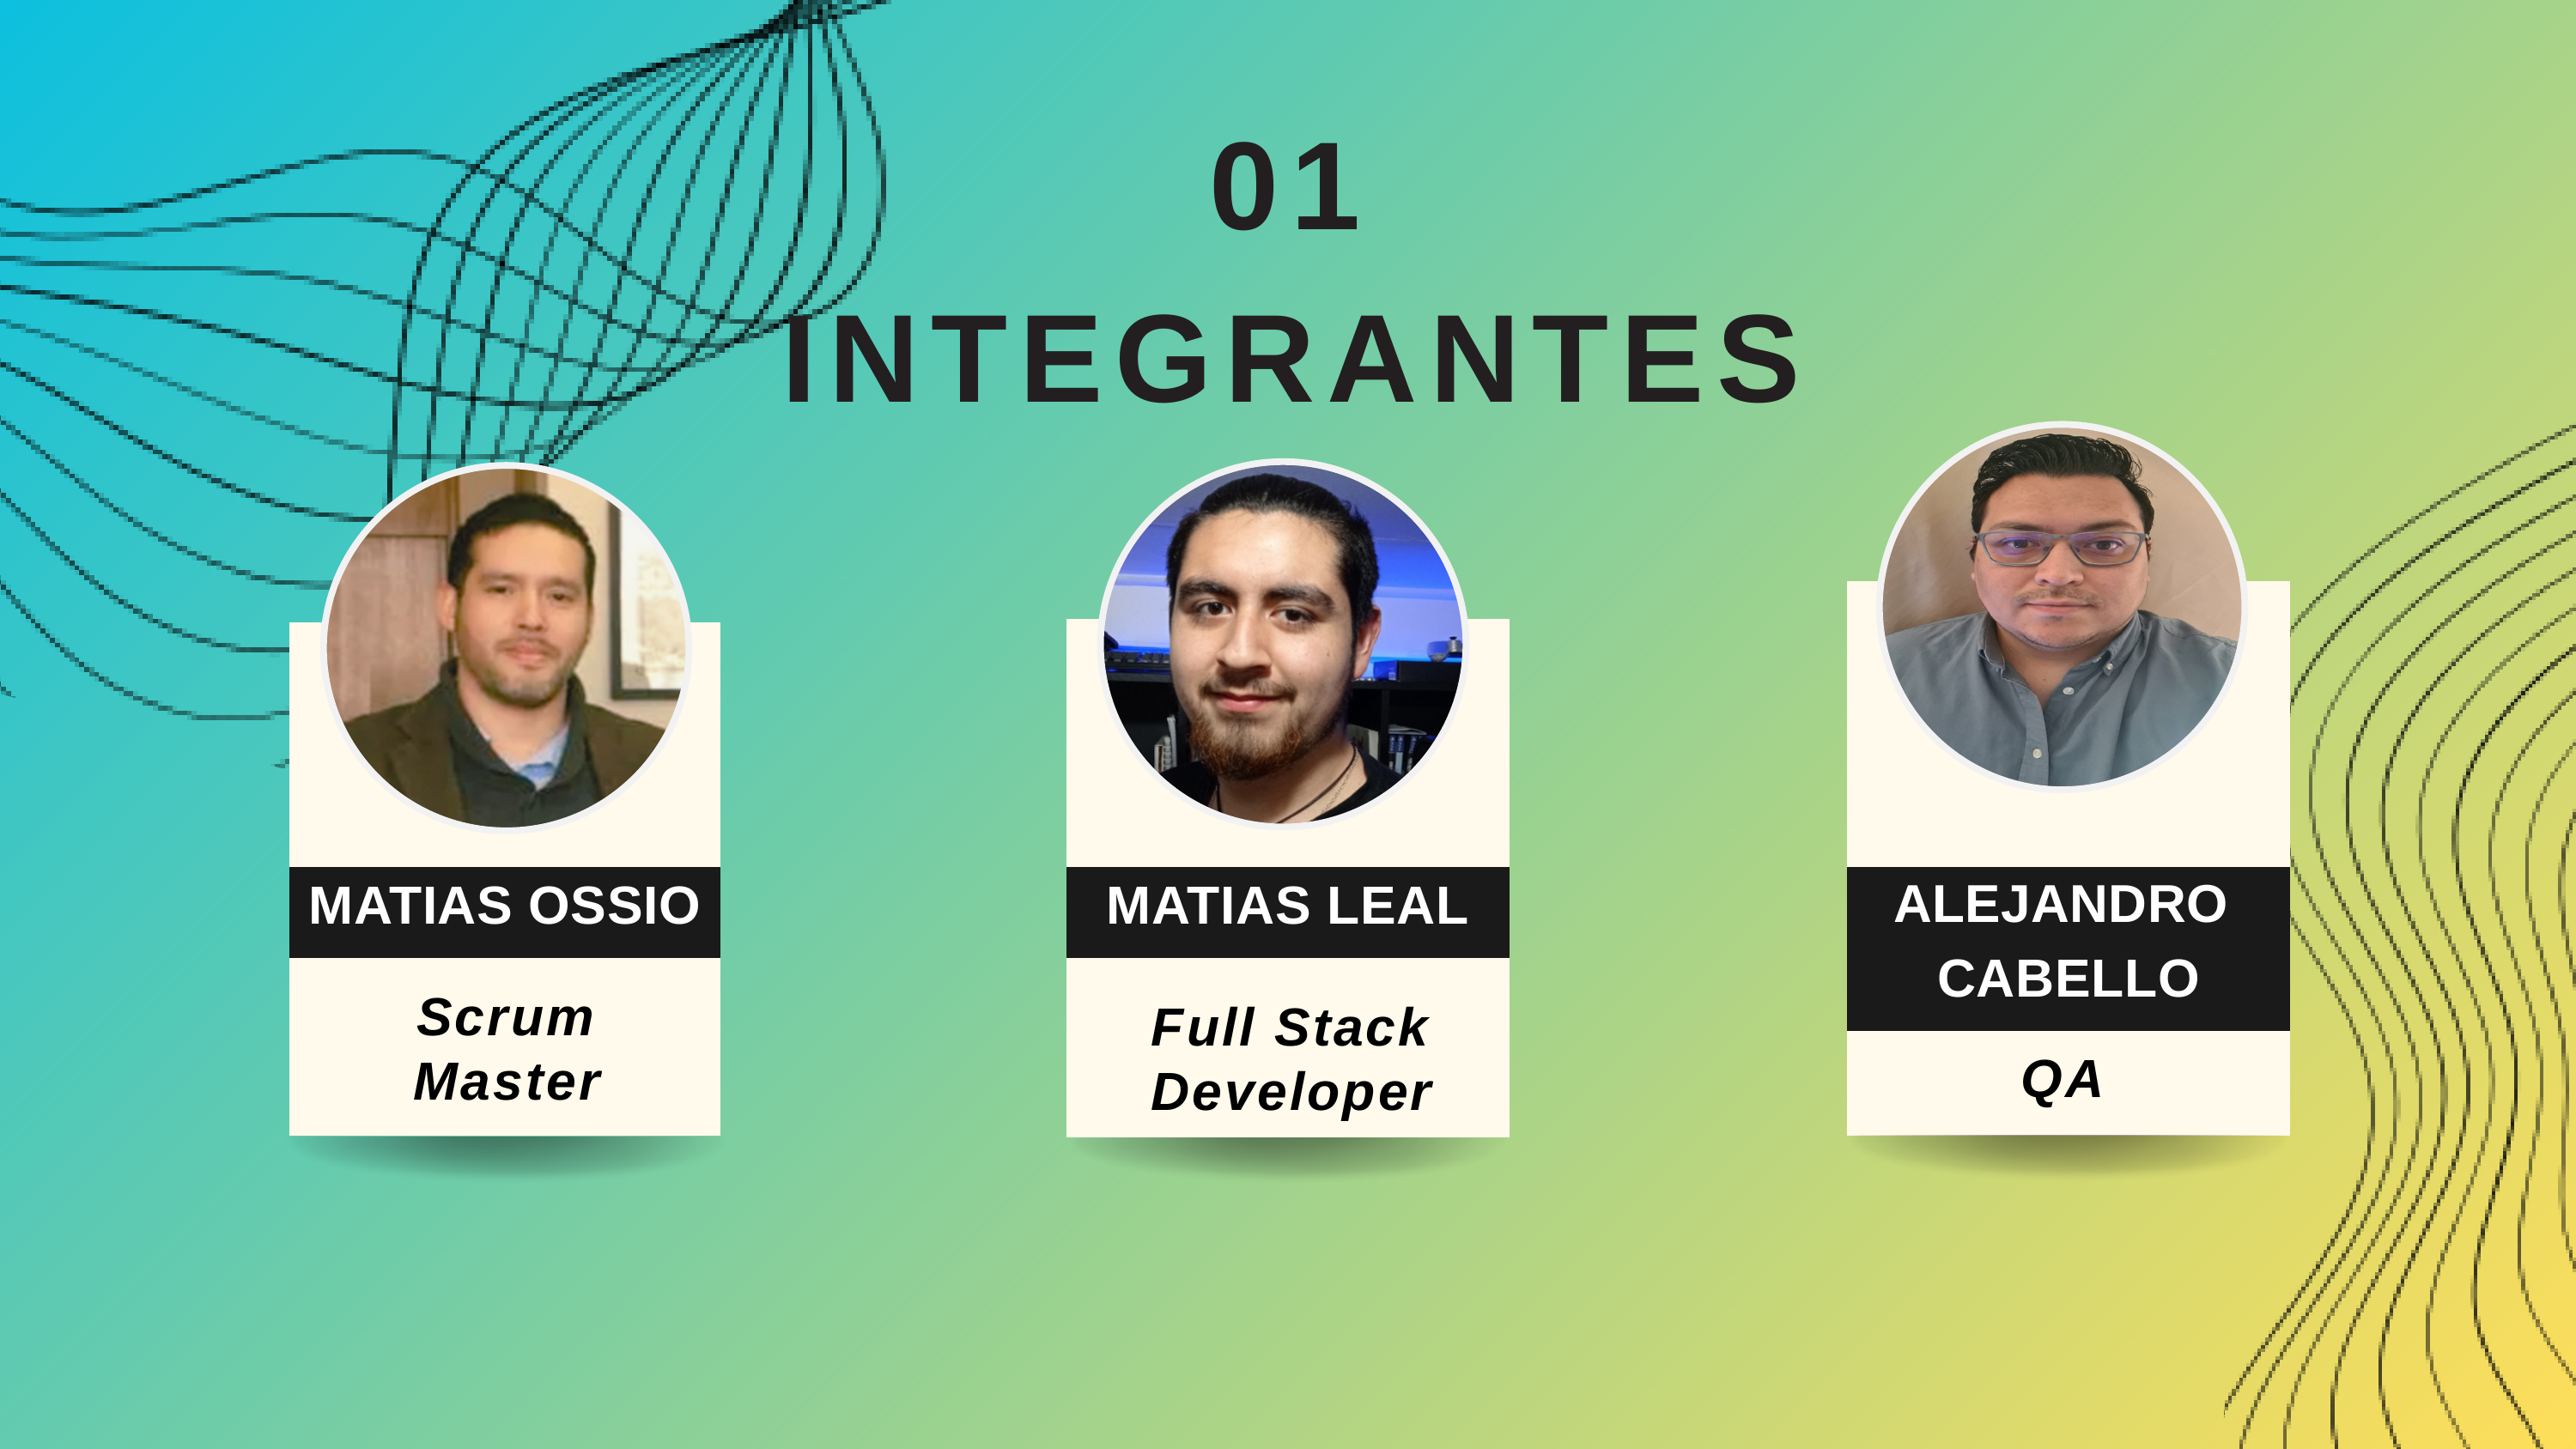

01 INTEGRANTES

MATIAS OSSIO

MATIAS LEAL

ALEJANDRO
CABELLO
Scrum Master
Full Stack Developer
QA